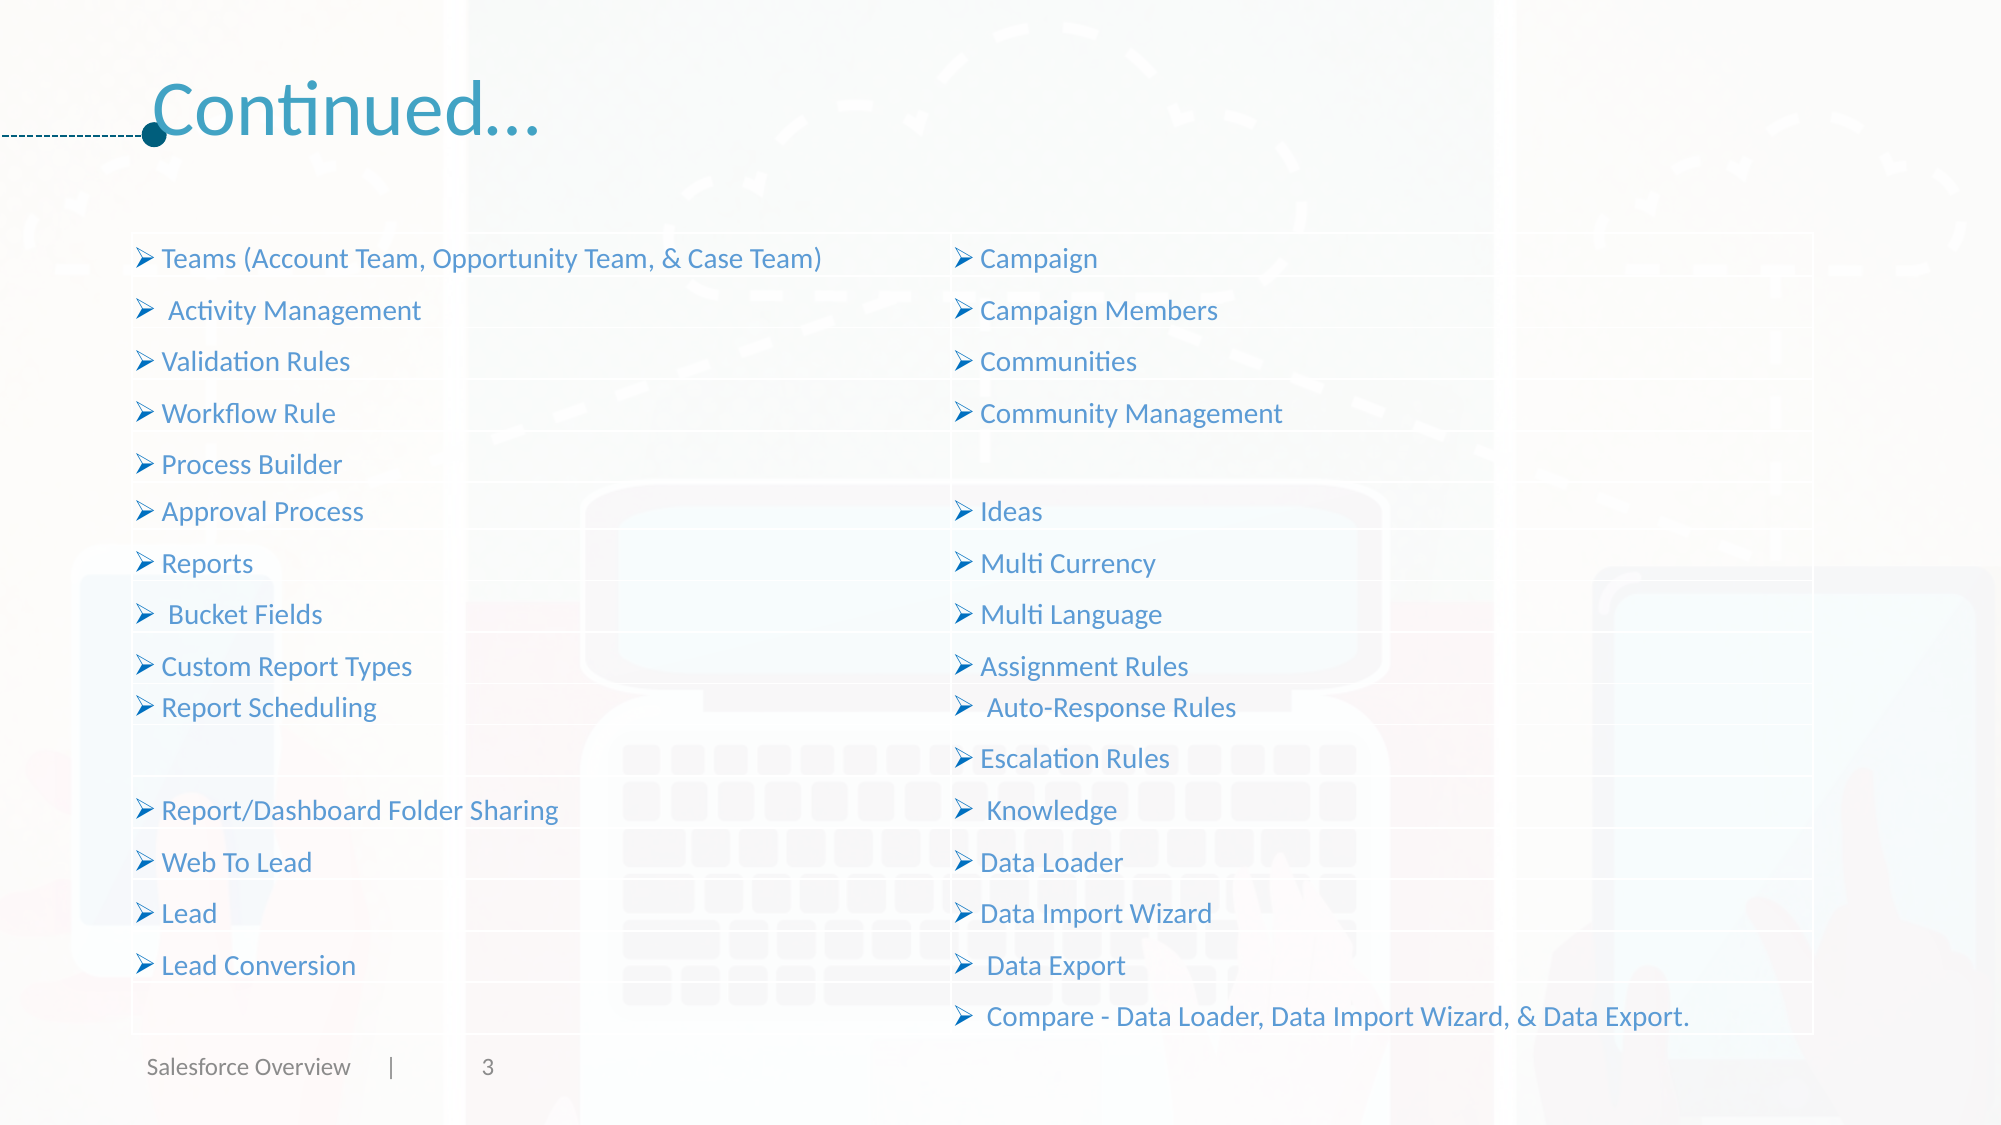

# Continued…
| Teams (Account Team, Opportunity Team, & Case Team) | Campaign |
| --- | --- |
| Activity Management | Campaign Members |
| Validation Rules | Communities |
| Workflow Rule | Community Management |
| Process Builder |  |
| Approval Process | Ideas |
| Reports | Multi Currency |
| Bucket Fields | Multi Language |
| Custom Report Types | Assignment Rules |
| Report Scheduling | Auto-Response Rules |
|  | Escalation Rules |
| Report/Dashboard Folder Sharing | Knowledge |
| Web To Lead | Data Loader |
| Lead | Data Import Wizard |
| Lead Conversion | Data Export |
|  | Compare - Data Loader, Data Import Wizard, & Data Export. |
Salesforce Overview      |
3